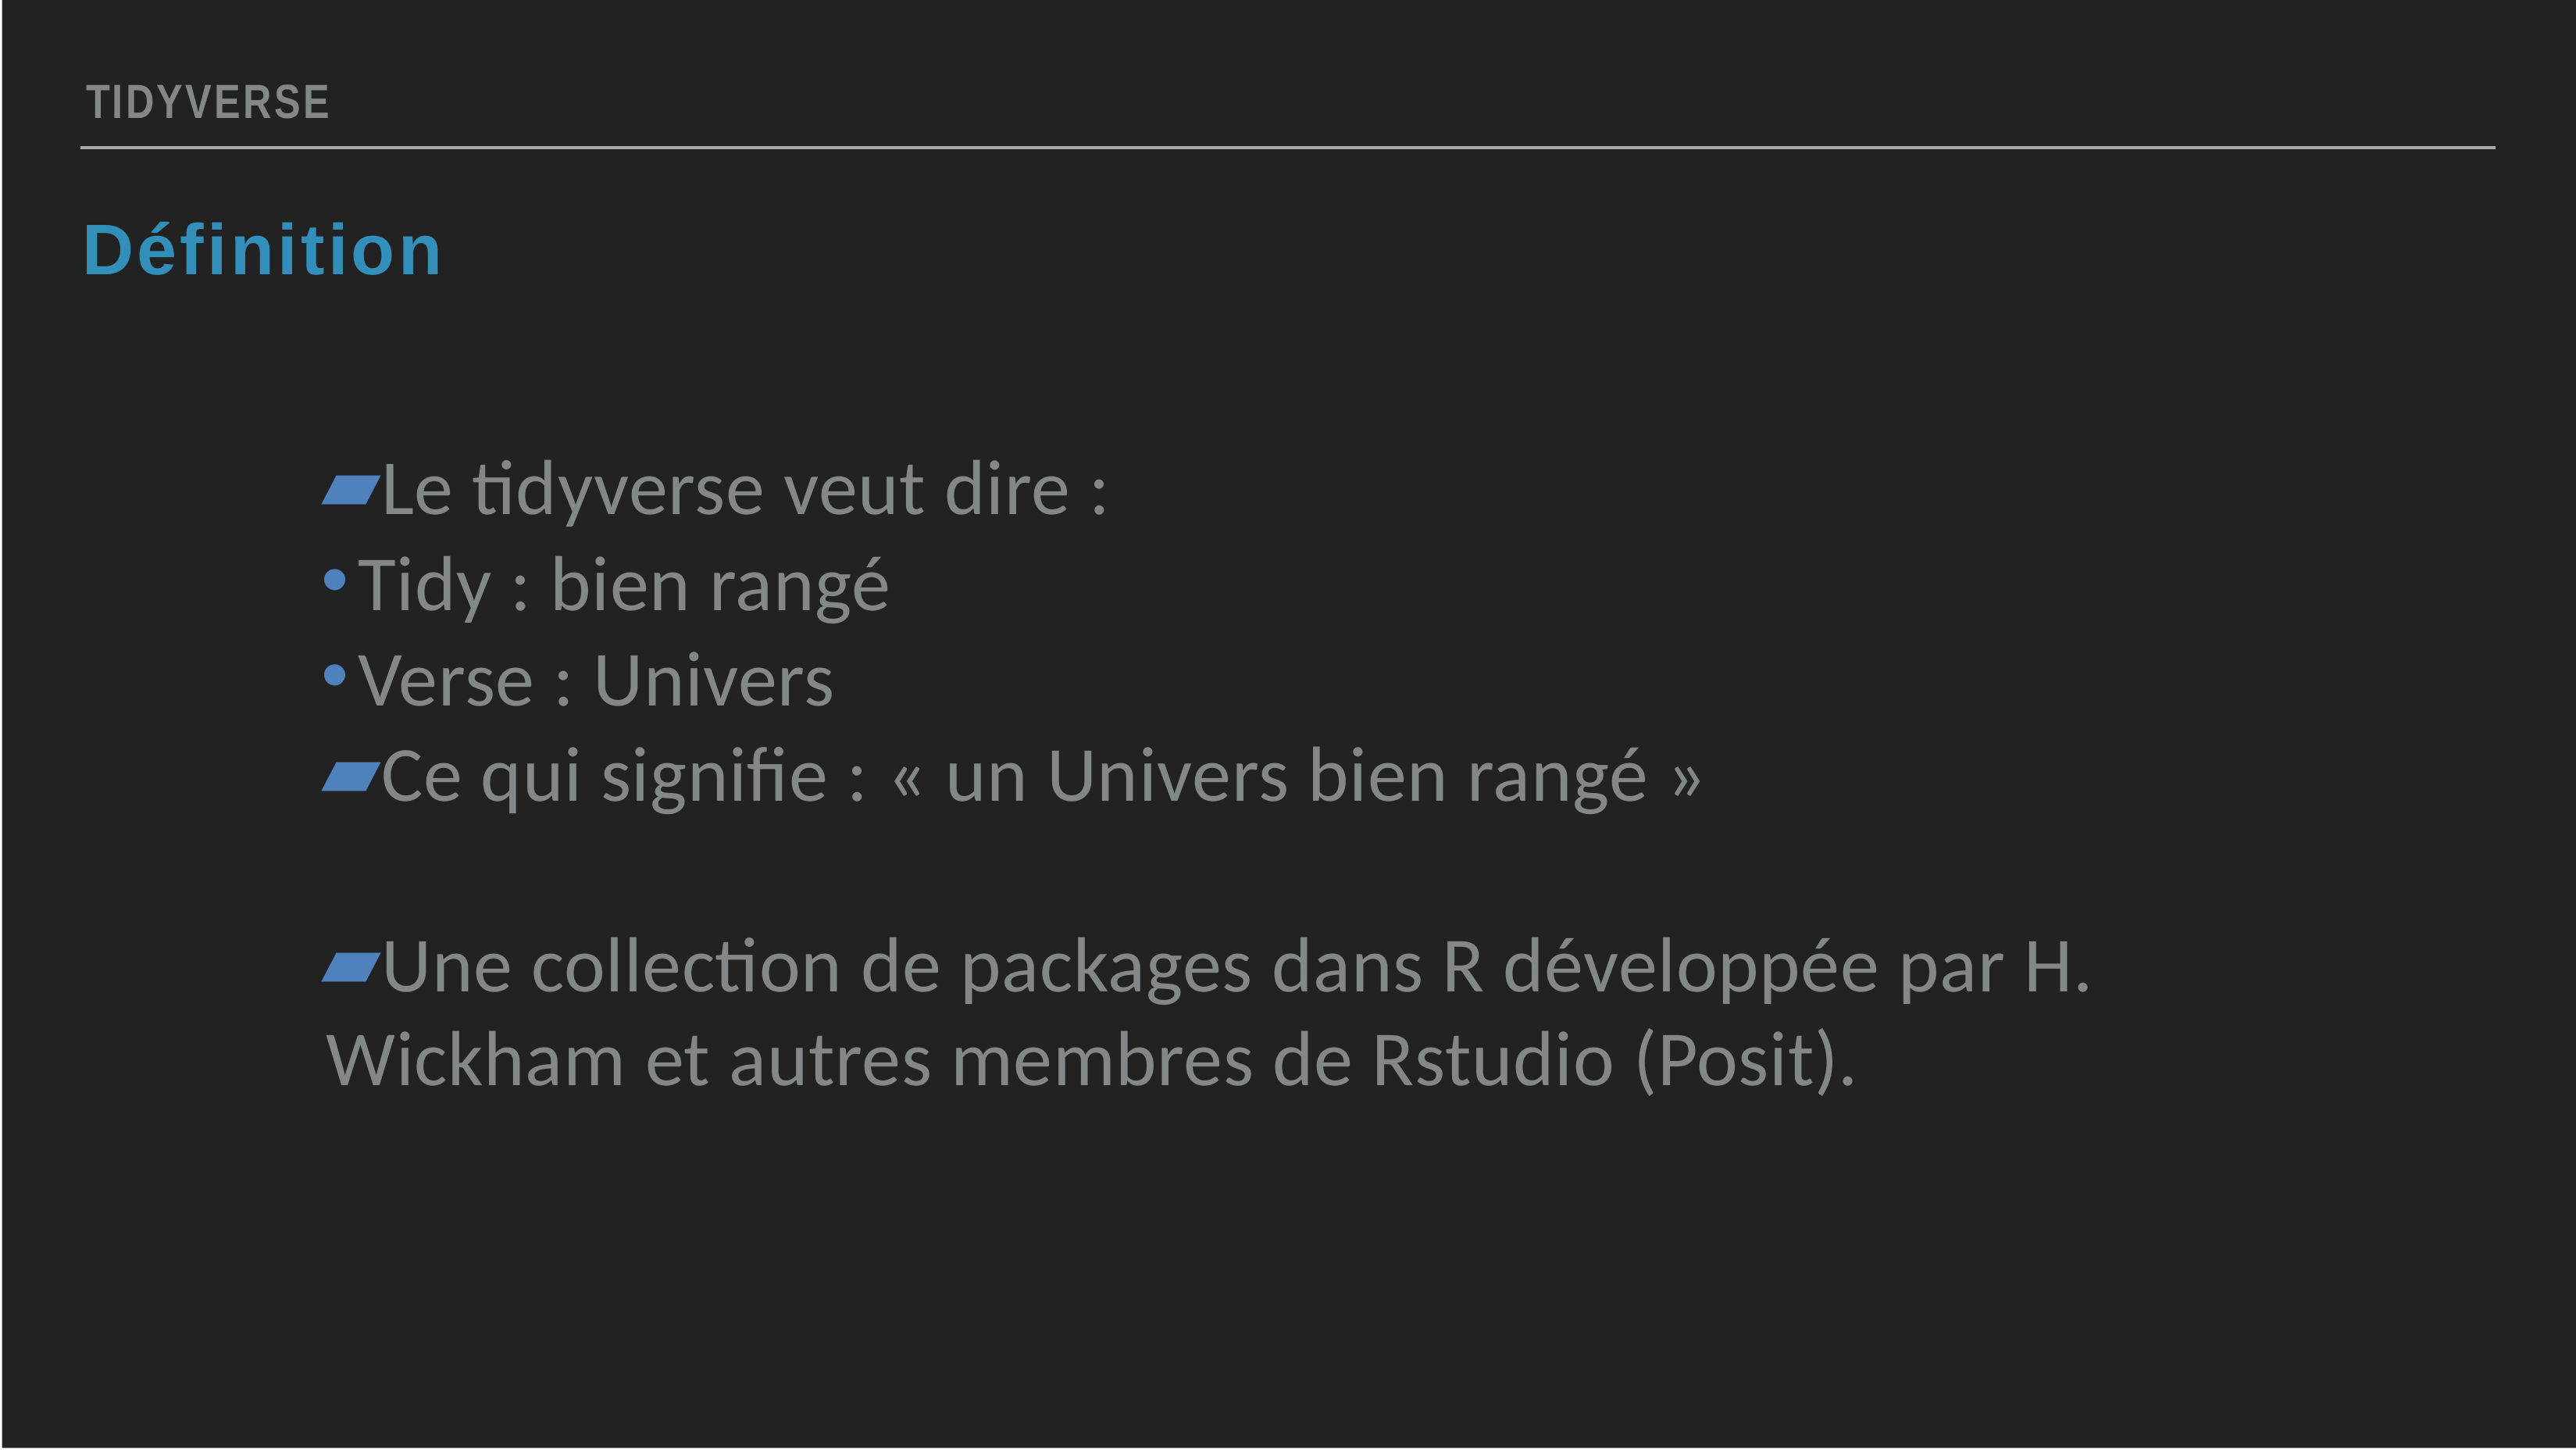

TIDYVERSE

Définition
Le tidyverse veut dire :
Tidy : bien rangé
Verse : Univers
Ce qui signifie : « un Univers bien rangé »

Une collection de packages dans R développée par H. Wickham et autres membres de Rstudio (Posit).